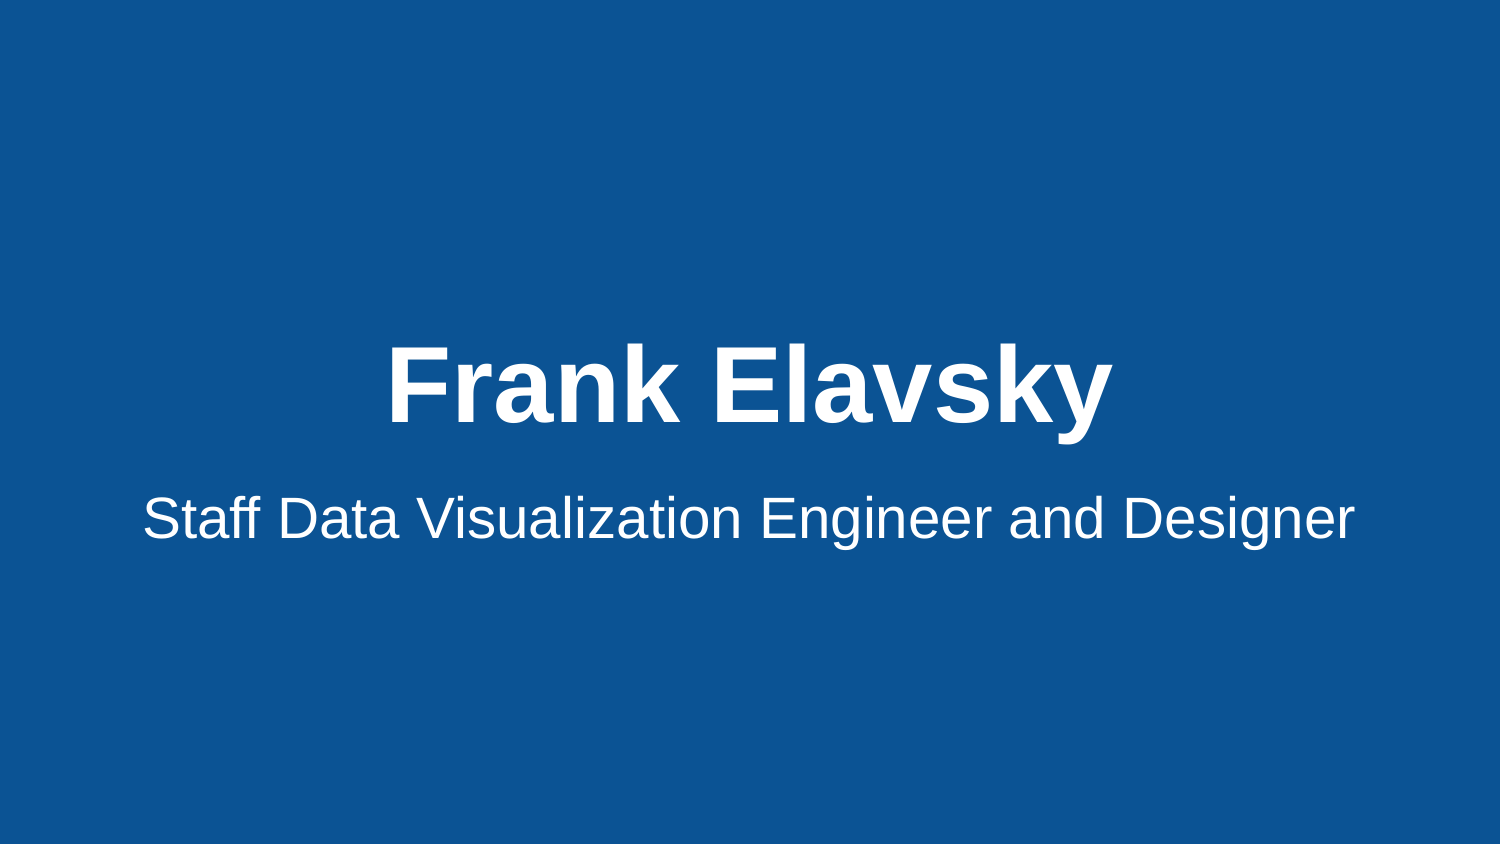

# Frank Elavsky
Staff Data Visualization Engineer and Designer